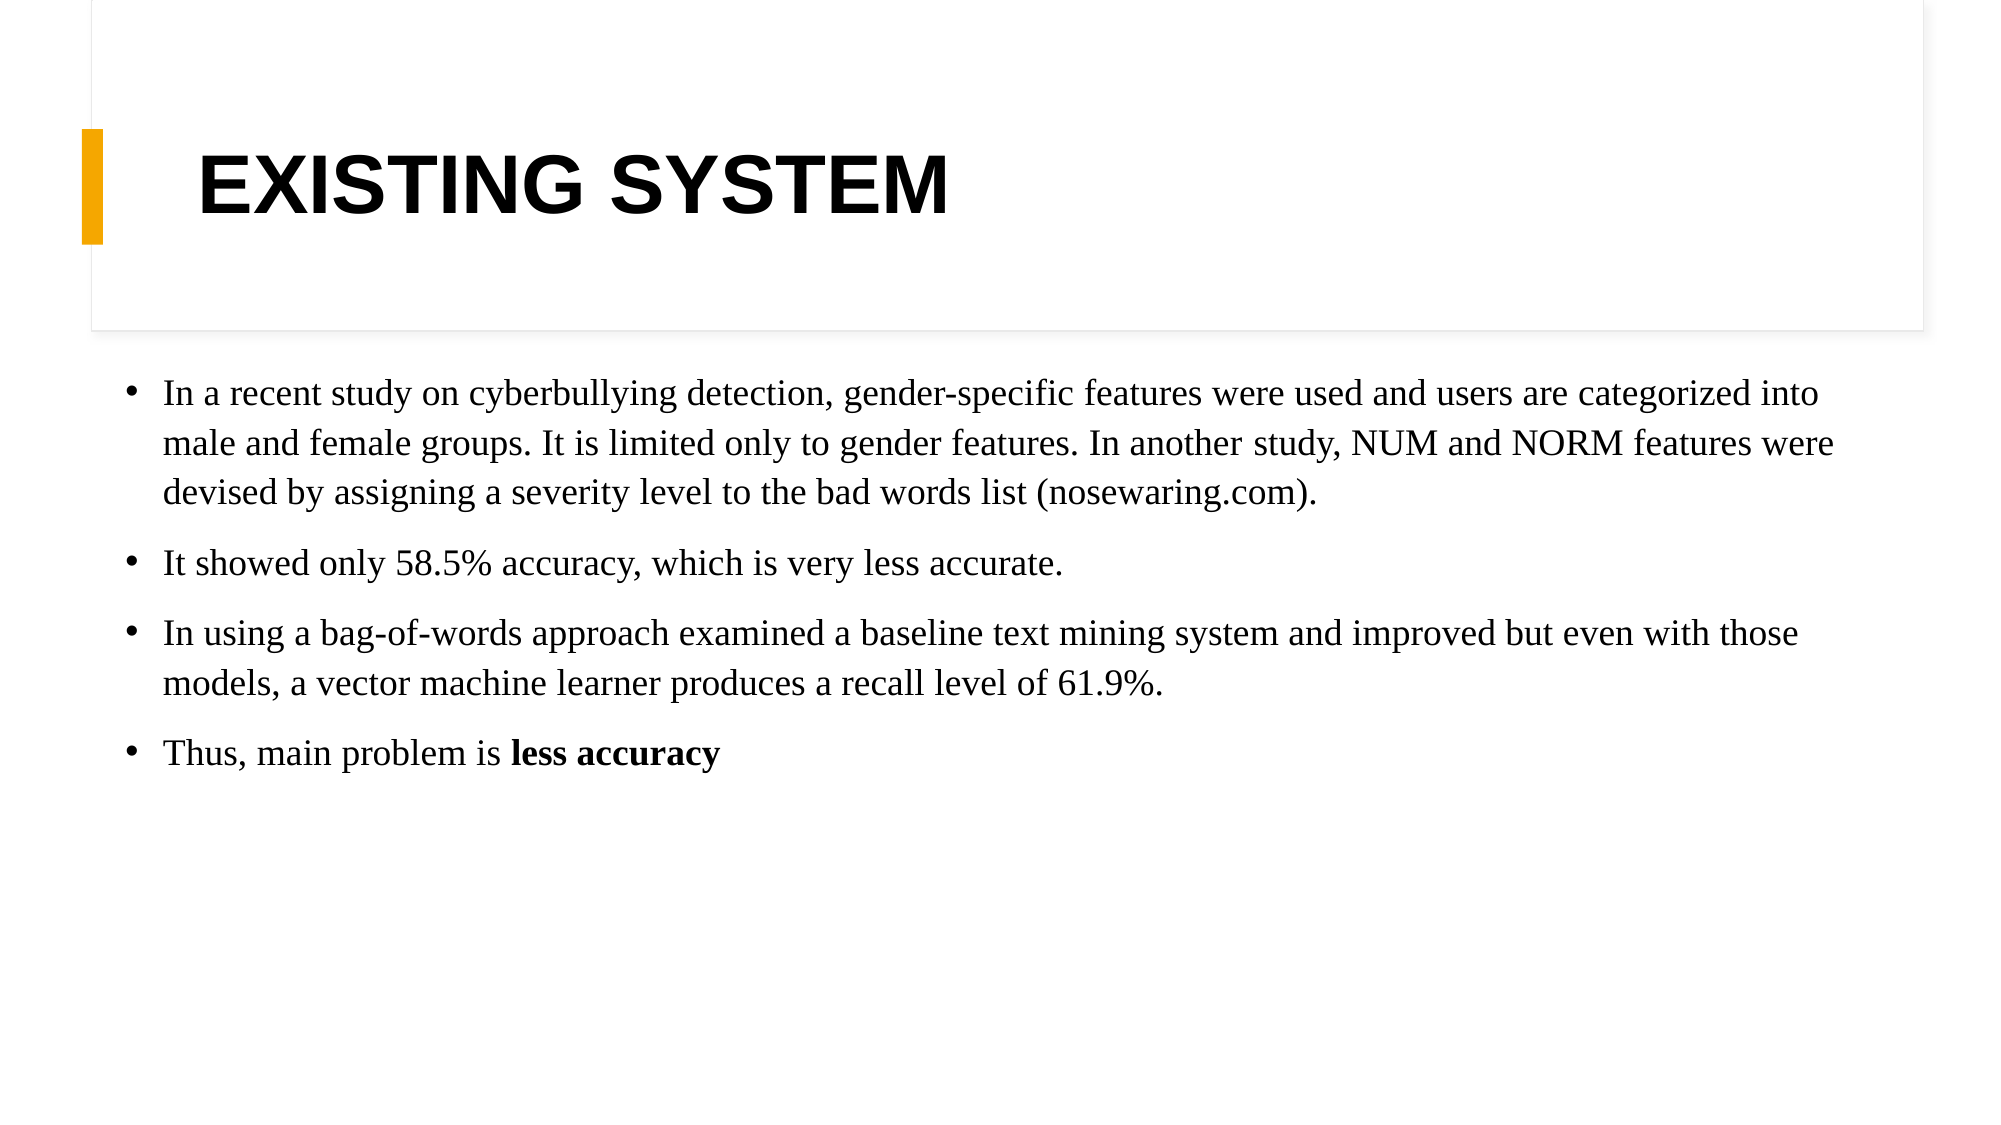

# EXISTING SYSTEM
In a recent study on cyberbullying detection, gender-specific features were used and users are categorized into male and female groups. It is limited only to gender features. In another study, NUM and NORM features were devised by assigning a severity level to the bad words list (nosewaring.com).
It showed only 58.5% accuracy, which is very less accurate.
In using a bag-of-words approach examined a baseline text mining system and improved but even with those models, a vector machine learner produces a recall level of 61.9%.
Thus, main problem is less accuracy